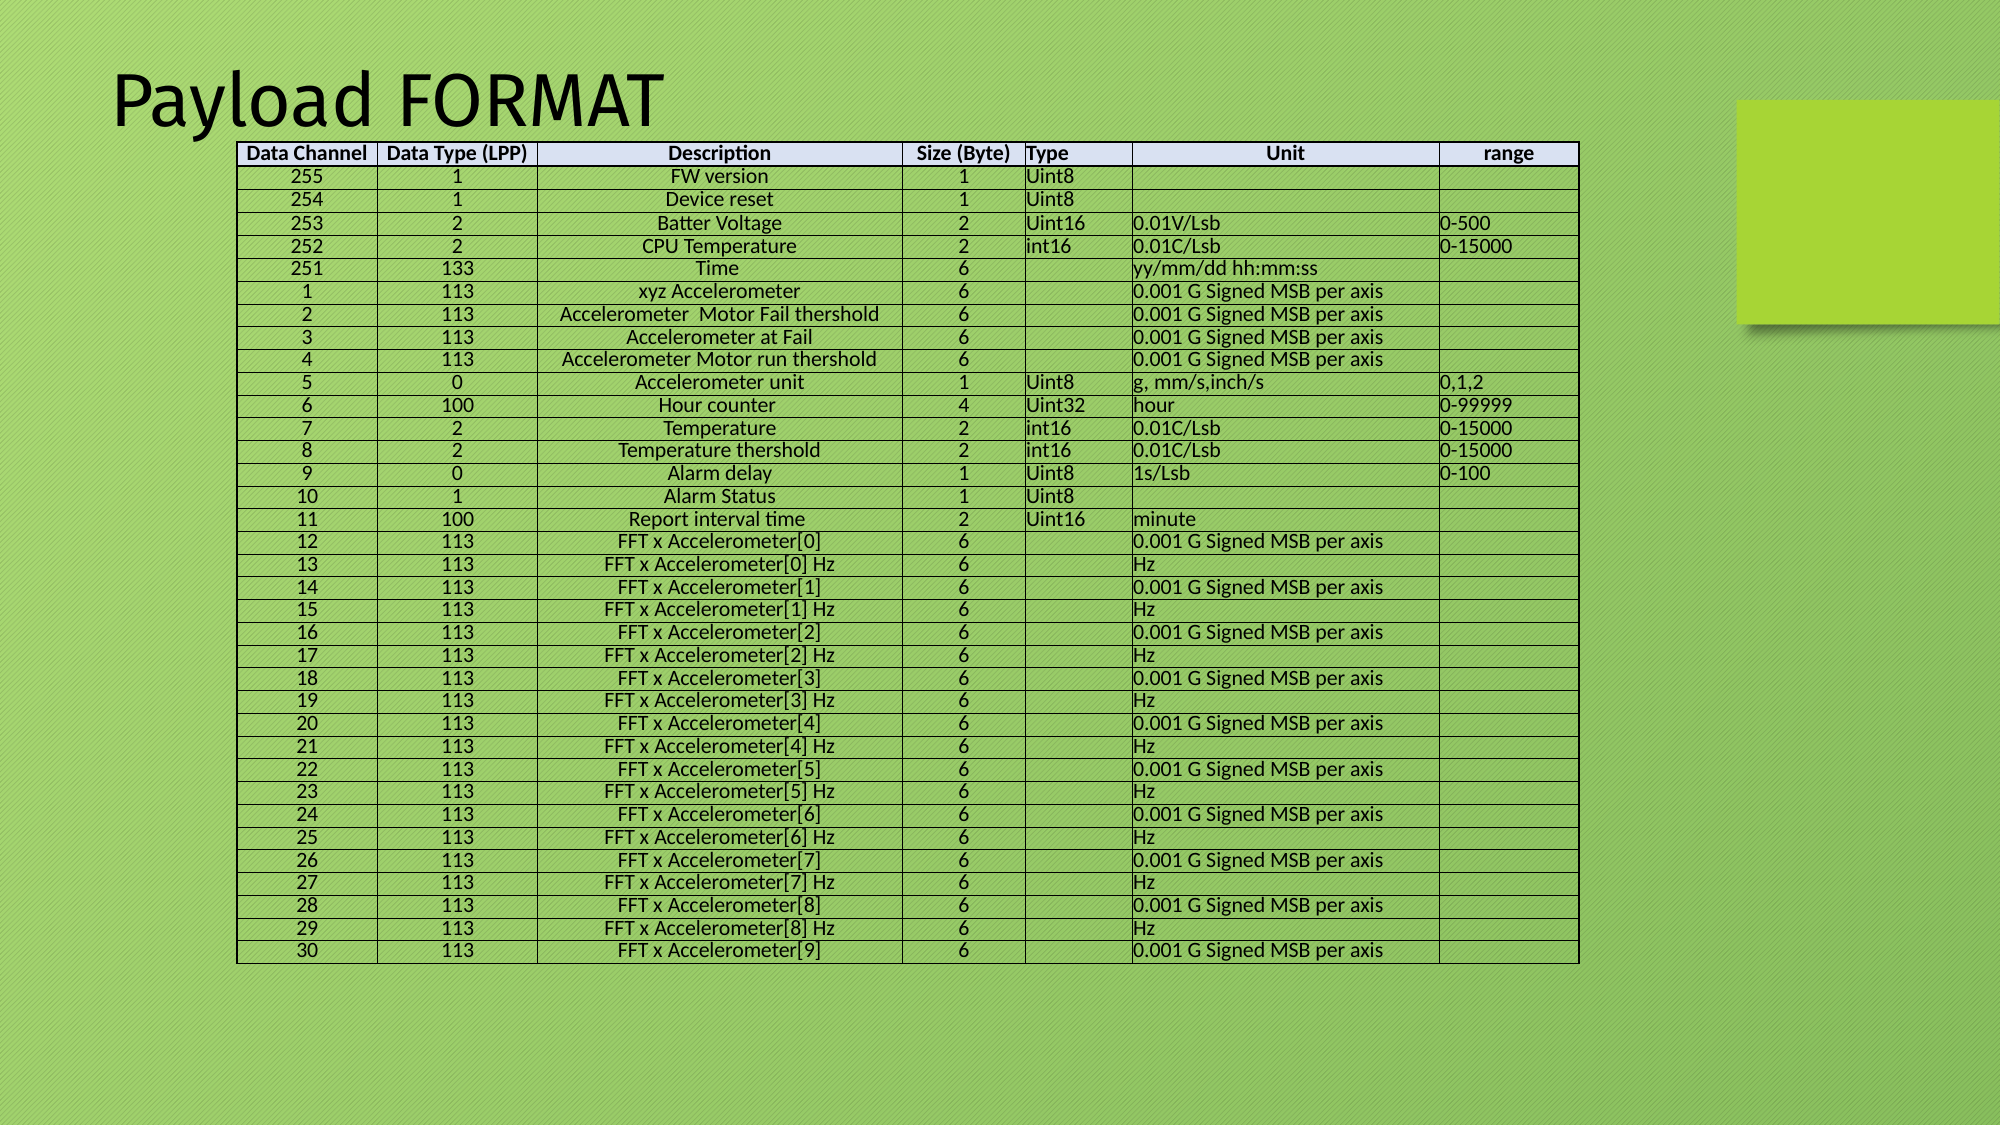

Payload FORMAT
| Data Channel | Data Type (LPP) | Description | Size (Byte) | Type | Unit | range |
| --- | --- | --- | --- | --- | --- | --- |
| 255 | 1 | FW version | 1 | Uint8 |  |  |
| 254 | 1 | Device reset | 1 | Uint8 |  |  |
| 253 | 2 | Batter Voltage | 2 | Uint16 | 0.01V/Lsb | 0-500 |
| 252 | 2 | CPU Temperature | 2 | int16 | 0.01C/Lsb | 0-15000 |
| 251 | 133 | Time | 6 |  | yy/mm/dd hh:mm:ss |  |
| 1 | 113 | xyz Accelerometer | 6 |  | 0.001 G Signed MSB per axis |  |
| 2 | 113 | Accelerometer Motor Fail thershold | 6 |  | 0.001 G Signed MSB per axis |  |
| 3 | 113 | Accelerometer at Fail | 6 |  | 0.001 G Signed MSB per axis |  |
| 4 | 113 | Accelerometer Motor run thershold | 6 |  | 0.001 G Signed MSB per axis |  |
| 5 | 0 | Accelerometer unit | 1 | Uint8 | g, mm/s,inch/s | 0,1,2 |
| 6 | 100 | Hour counter | 4 | Uint32 | hour | 0-99999 |
| 7 | 2 | Temperature | 2 | int16 | 0.01C/Lsb | 0-15000 |
| 8 | 2 | Temperature thershold | 2 | int16 | 0.01C/Lsb | 0-15000 |
| 9 | 0 | Alarm delay | 1 | Uint8 | 1s/Lsb | 0-100 |
| 10 | 1 | Alarm Status | 1 | Uint8 |  |  |
| 11 | 100 | Report interval time | 2 | Uint16 | minute |  |
| 12 | 113 | FFT x Accelerometer[0] | 6 |  | 0.001 G Signed MSB per axis |  |
| 13 | 113 | FFT x Accelerometer[0] Hz | 6 |  | Hz |  |
| 14 | 113 | FFT x Accelerometer[1] | 6 |  | 0.001 G Signed MSB per axis |  |
| 15 | 113 | FFT x Accelerometer[1] Hz | 6 |  | Hz |  |
| 16 | 113 | FFT x Accelerometer[2] | 6 |  | 0.001 G Signed MSB per axis |  |
| 17 | 113 | FFT x Accelerometer[2] Hz | 6 |  | Hz |  |
| 18 | 113 | FFT x Accelerometer[3] | 6 |  | 0.001 G Signed MSB per axis |  |
| 19 | 113 | FFT x Accelerometer[3] Hz | 6 |  | Hz |  |
| 20 | 113 | FFT x Accelerometer[4] | 6 |  | 0.001 G Signed MSB per axis |  |
| 21 | 113 | FFT x Accelerometer[4] Hz | 6 |  | Hz |  |
| 22 | 113 | FFT x Accelerometer[5] | 6 |  | 0.001 G Signed MSB per axis |  |
| 23 | 113 | FFT x Accelerometer[5] Hz | 6 |  | Hz |  |
| 24 | 113 | FFT x Accelerometer[6] | 6 |  | 0.001 G Signed MSB per axis |  |
| 25 | 113 | FFT x Accelerometer[6] Hz | 6 |  | Hz |  |
| 26 | 113 | FFT x Accelerometer[7] | 6 |  | 0.001 G Signed MSB per axis |  |
| 27 | 113 | FFT x Accelerometer[7] Hz | 6 |  | Hz |  |
| 28 | 113 | FFT x Accelerometer[8] | 6 |  | 0.001 G Signed MSB per axis |  |
| 29 | 113 | FFT x Accelerometer[8] Hz | 6 |  | Hz |  |
| 30 | 113 | FFT x Accelerometer[9] | 6 |  | 0.001 G Signed MSB per axis |  |